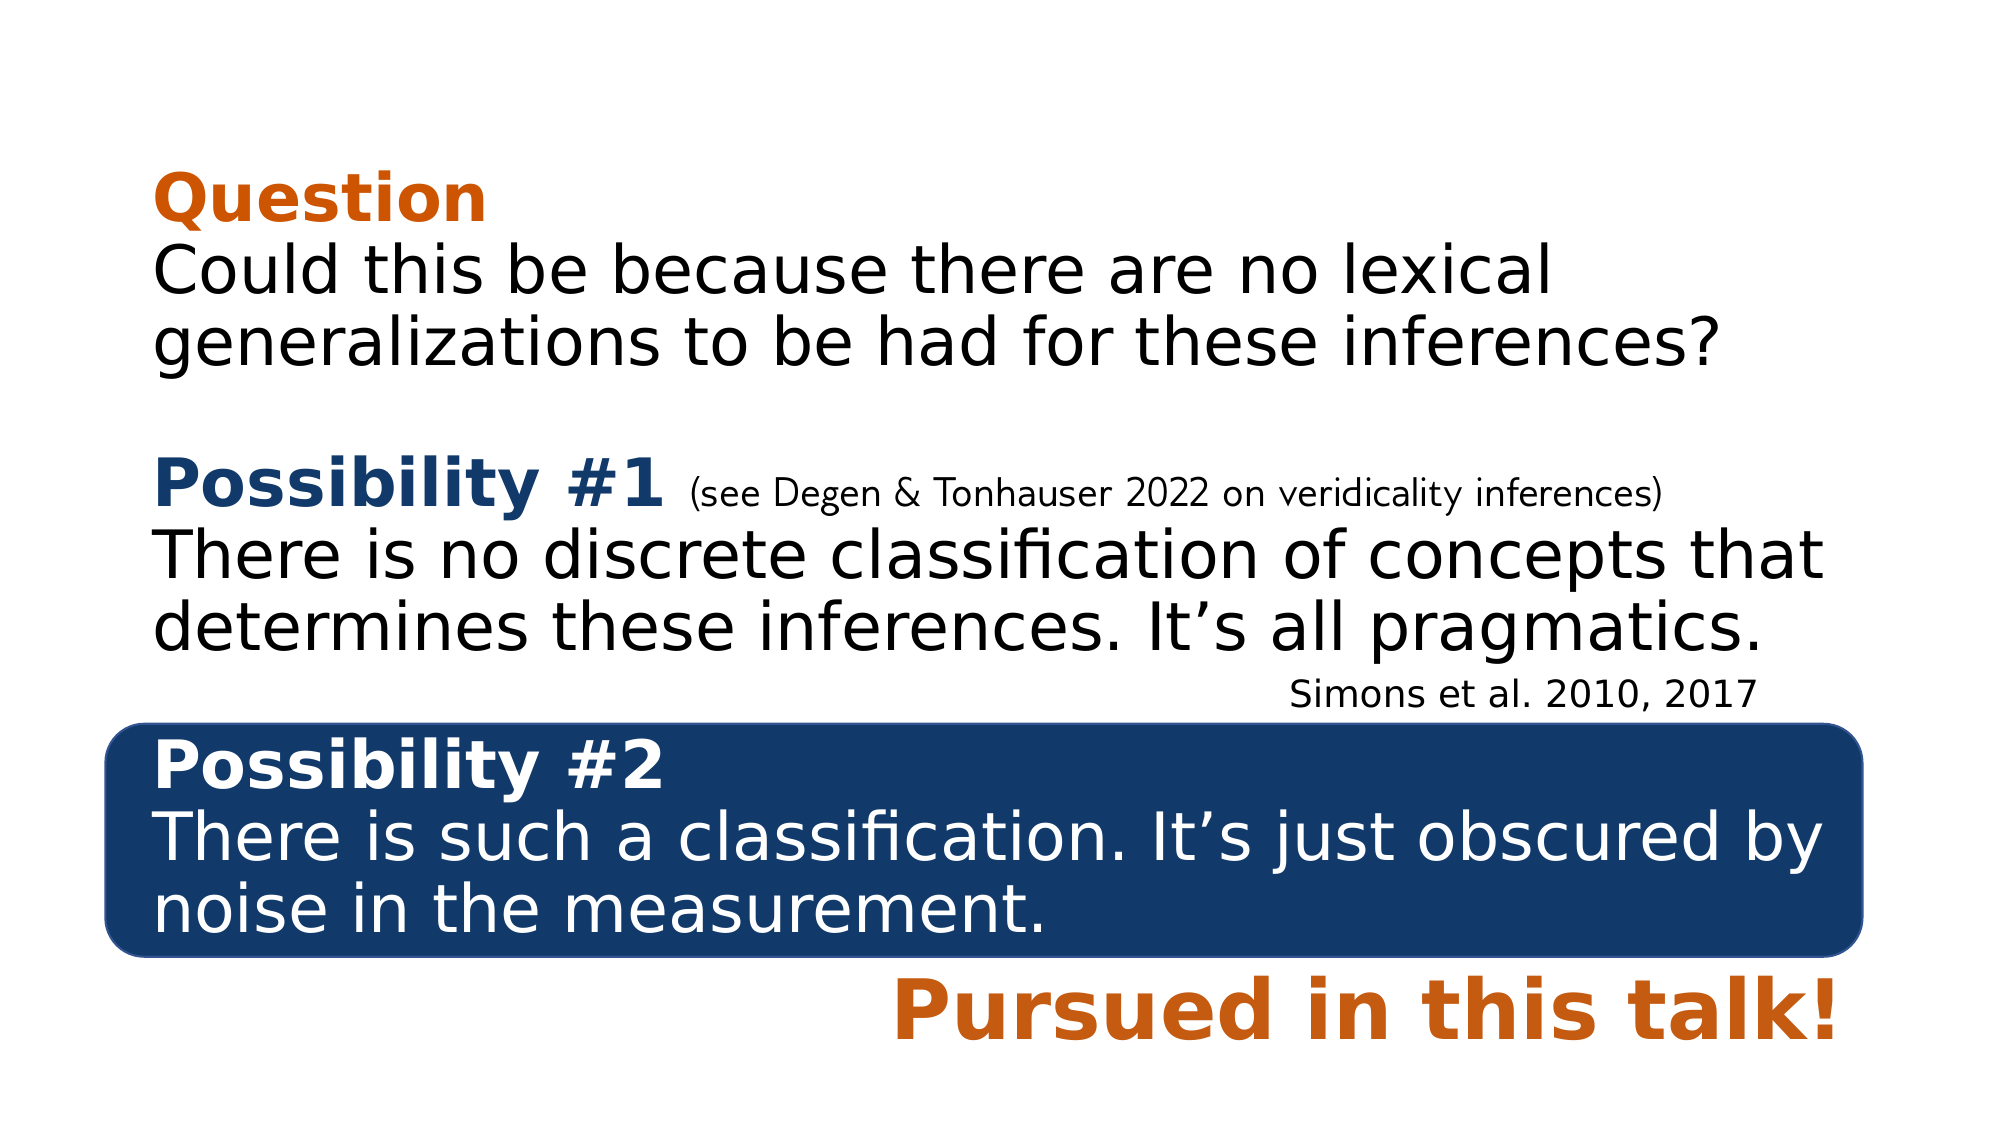

Question
Could this be because there are no lexical generalizations to be had for these inferences?
Possibility #1 (see Degen & Tonhauser 2022 on veridicality inferences)
There is no discrete classification of concepts that determines these inferences. It’s all pragmatics.
Simons et al. 2010, 2017

Possibility #2
There is such a classification. It’s just obscured by noise in the measurement.
Pursued in this talk!
Possibility #2
There is such a classification. It’s just obscured by noise in the measurement.